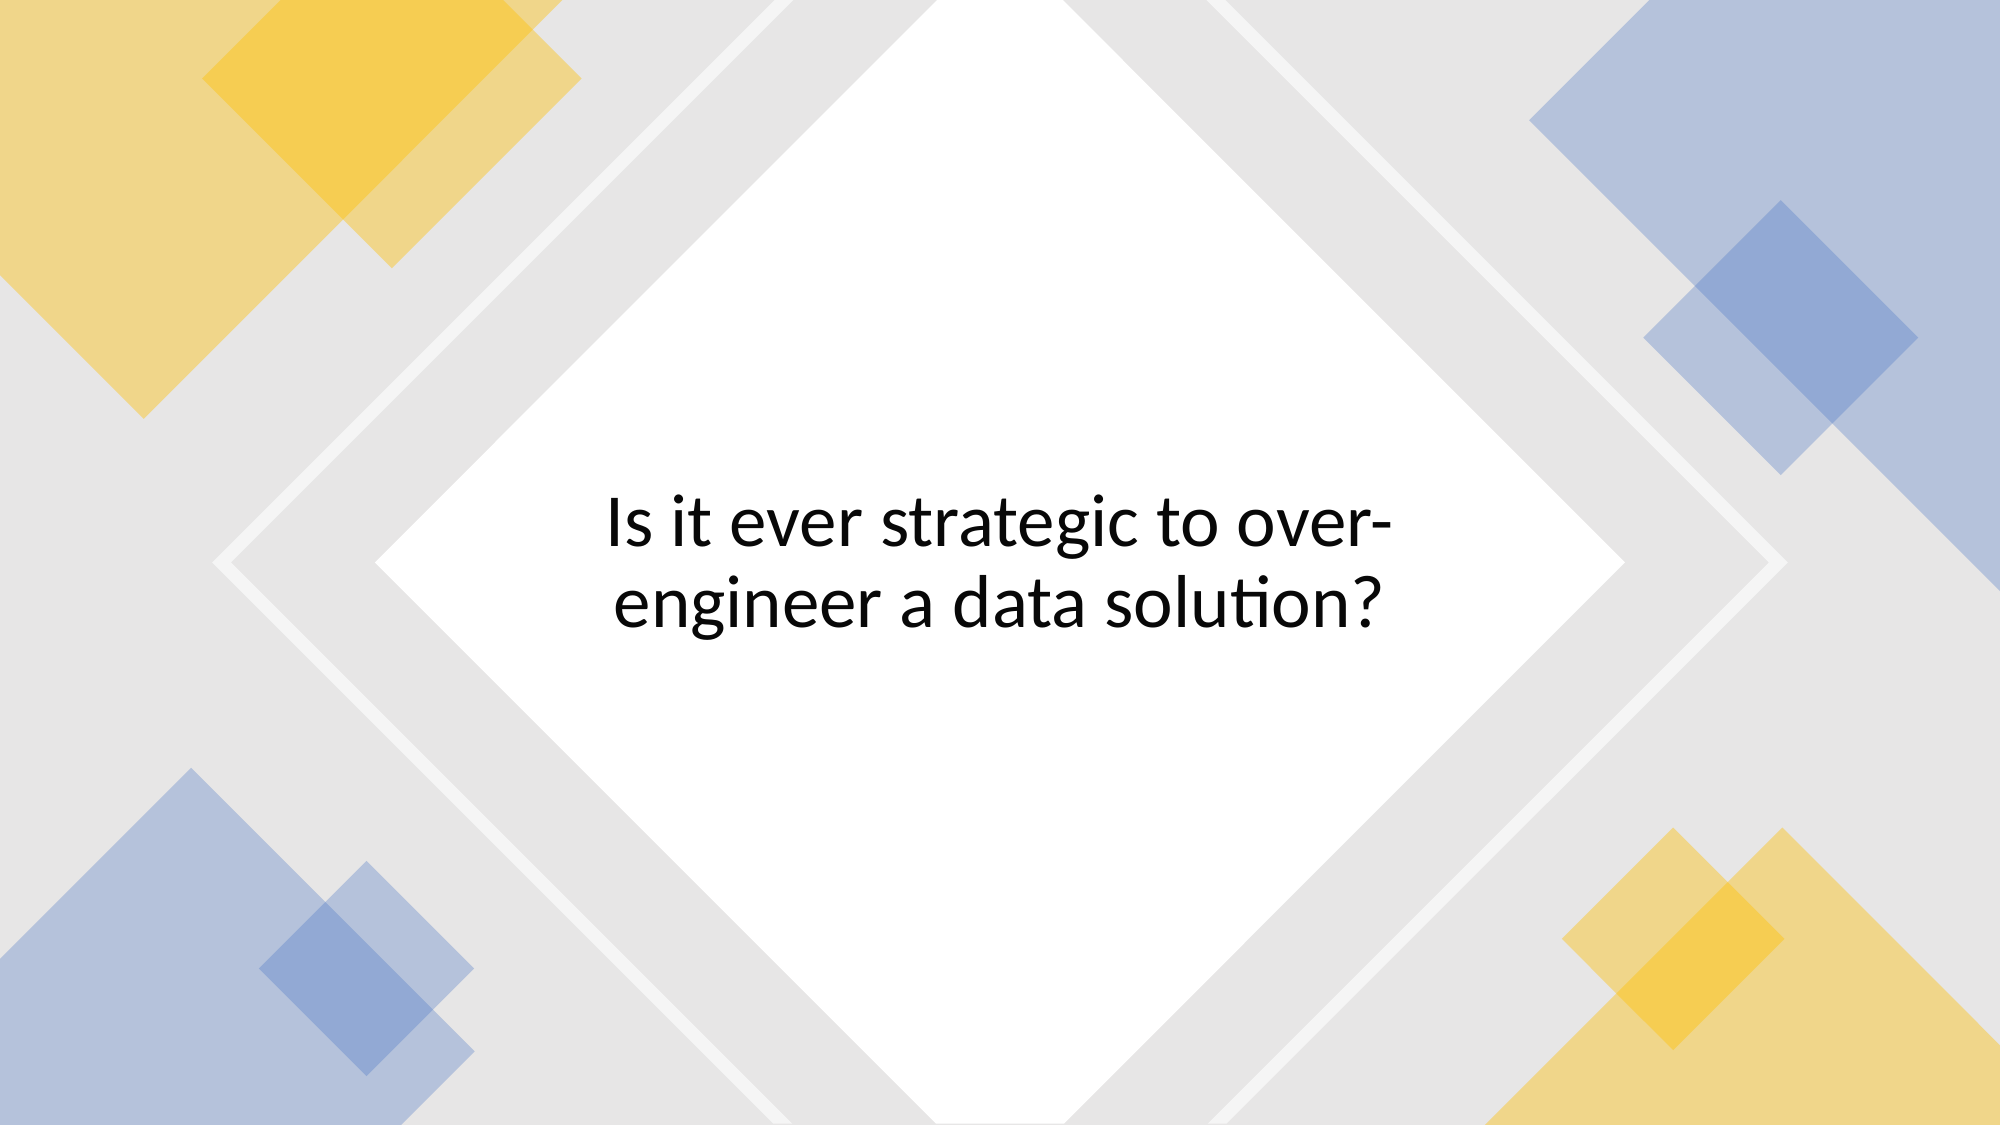

# Is it ever strategic to over-engineer a data solution?